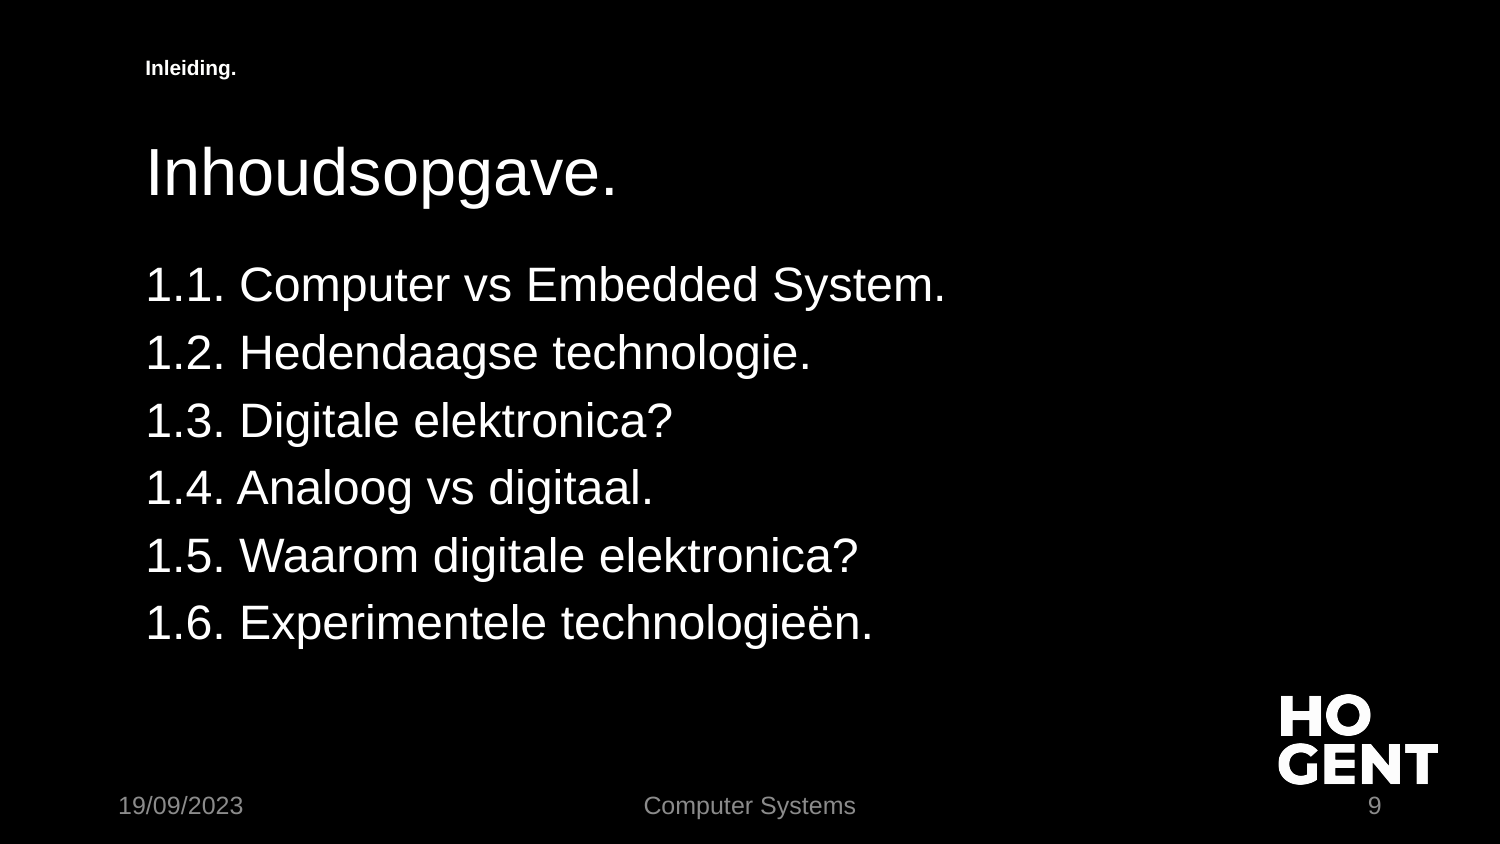

Inleiding.
# Inhoudsopgave.
1.1. Computer vs Embedded System.​
1.2. Hedendaagse technologie.​
1.3. Digitale elektronica?​
1.4. Analoog vs digitaal.​
1.5. Waarom digitale elektronica?​
1.6. Experimentele technologieën.
19/09/2023
Computer Systems
9